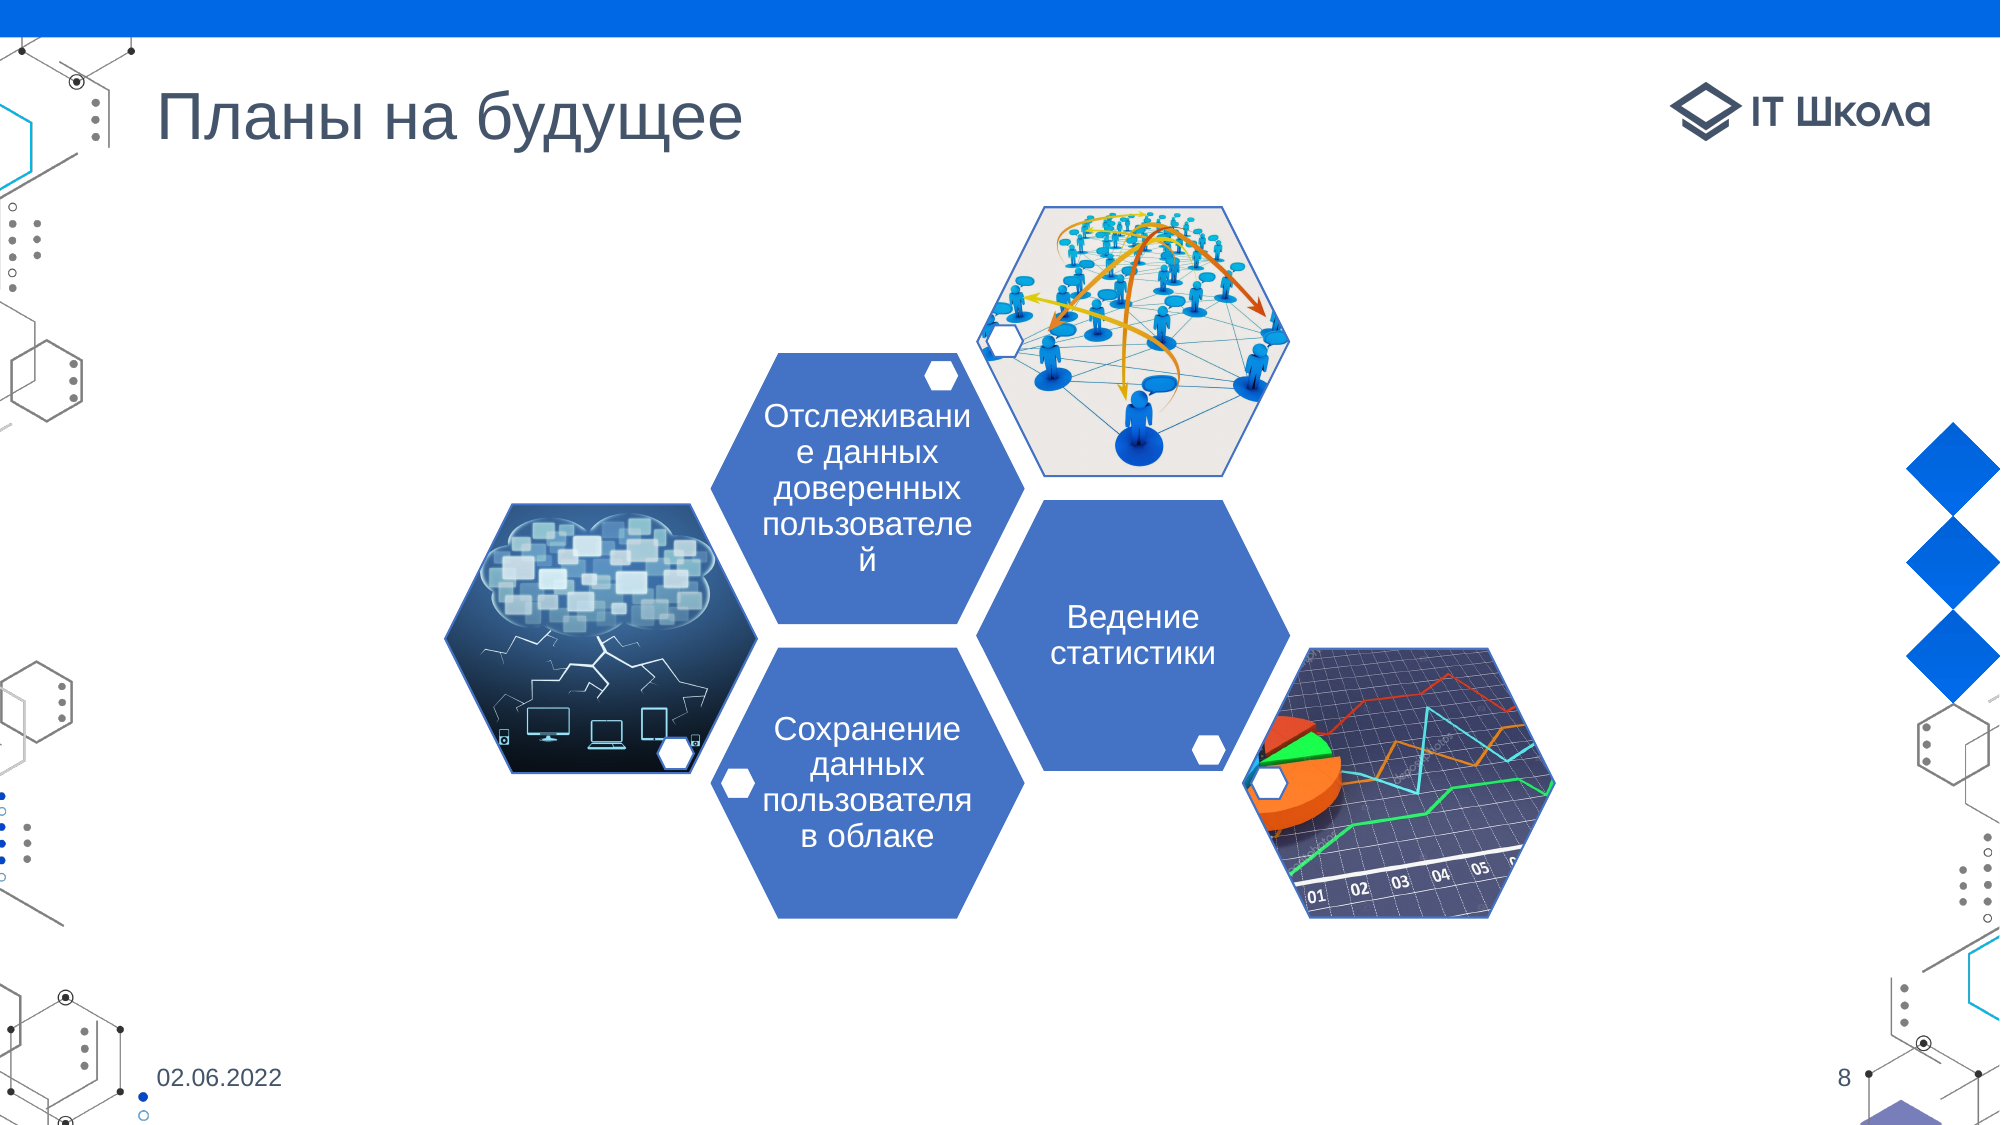

# Планы на будущее
Сохранение данных пользователя в облаке
Ведение статистики
Отслеживание данных доверенных пользователей
02.06.2022
8